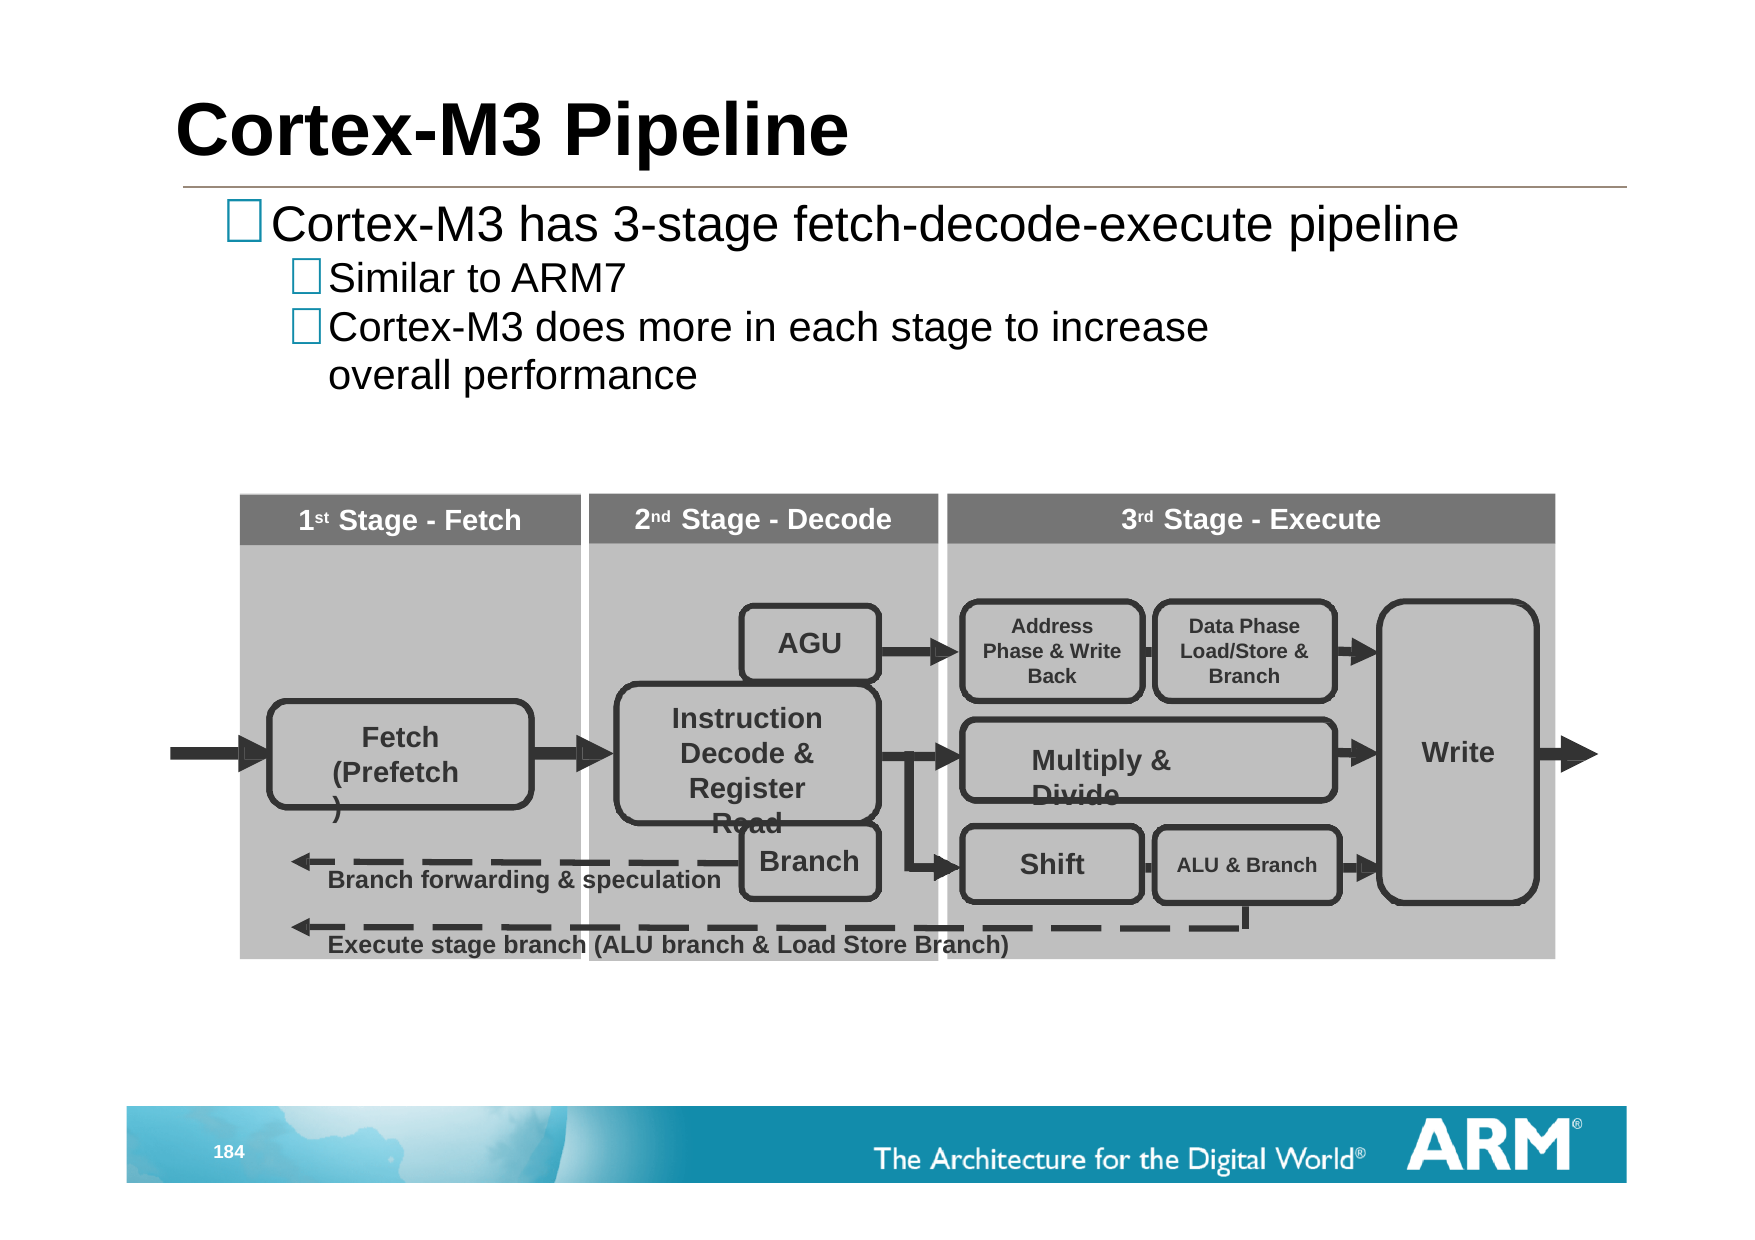

# Cortex-M3 Pipeline
Cortex-M3 has 3-stage fetch-decode-execute pipeline
Similar to ARM7
Cortex-M3 does more in each stage to increase overall performance

2nd  Stage - Decode
3rd  Stage - Execute
1st  Stage - Fetch

Address Phase & Write Back
Data Phase Load/Store & Branch
AGU

Instruction Decode & Register Read

Fetch (Prefetch)

Write

Multiply & Divide

Branch
Shift
ALU & Branch

Branch forwarding & speculation

Execute stage branch (ALU branch & Load Store Branch)
184